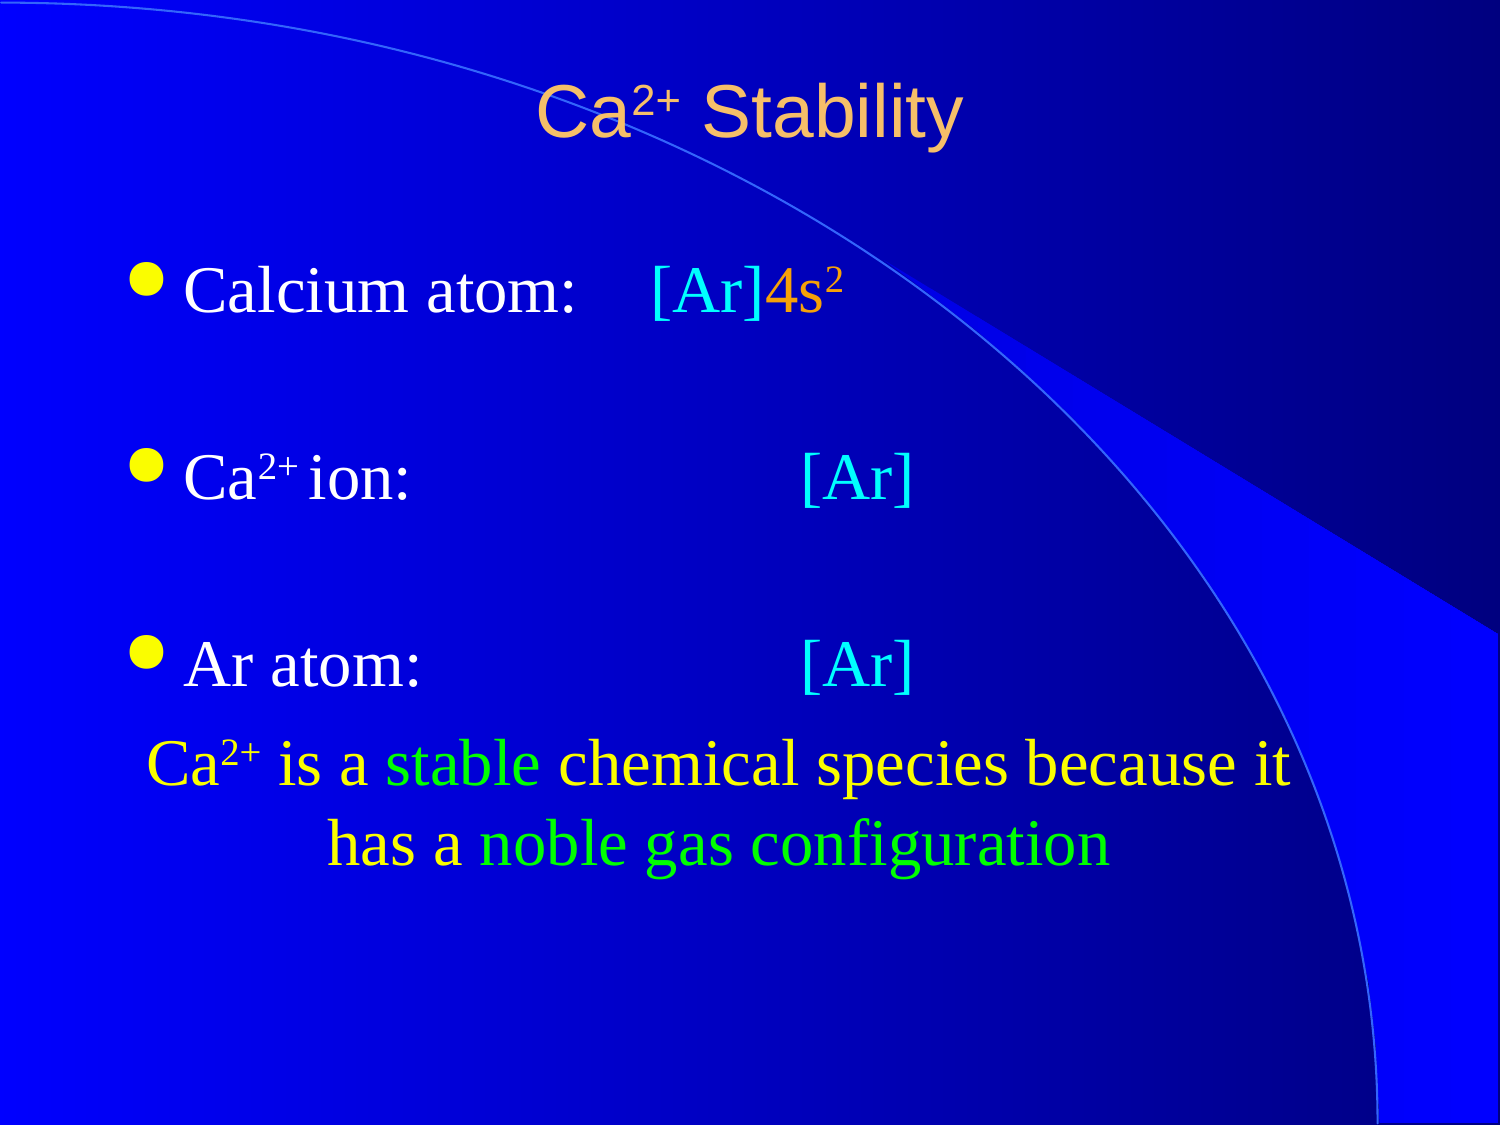

Ca2+ Stability
Calcium atom:	 [Ar]4s2

Ca2+ ion:			 [Ar]

Ar atom:			 [Ar]
Ca2+ is a stable chemical species because it has a noble gas configuration